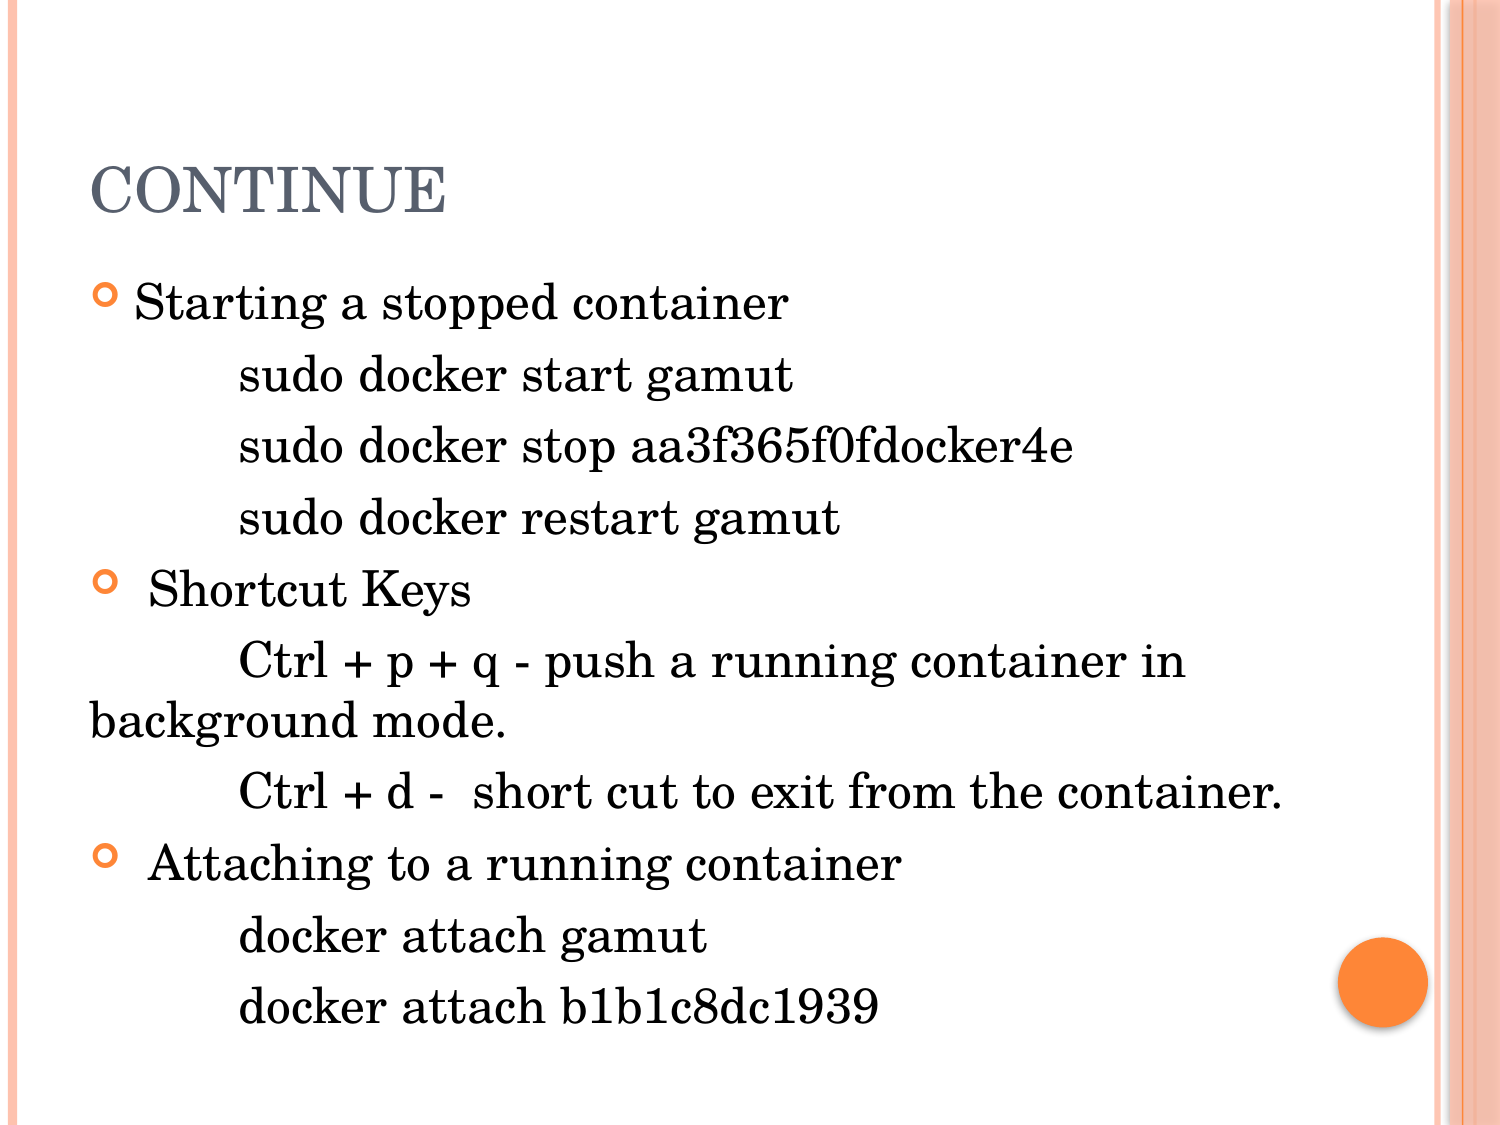

# Continue
Starting a stopped container
	sudo docker start gamut
	sudo docker stop aa3f365f0fdocker4e
	sudo docker restart gamut
 Shortcut Keys
	Ctrl + p + q - push a running container in background mode.
	Ctrl + d -  short cut to exit from the container.
 Attaching to a running container
	docker attach gamut
	docker attach b1b1c8dc1939